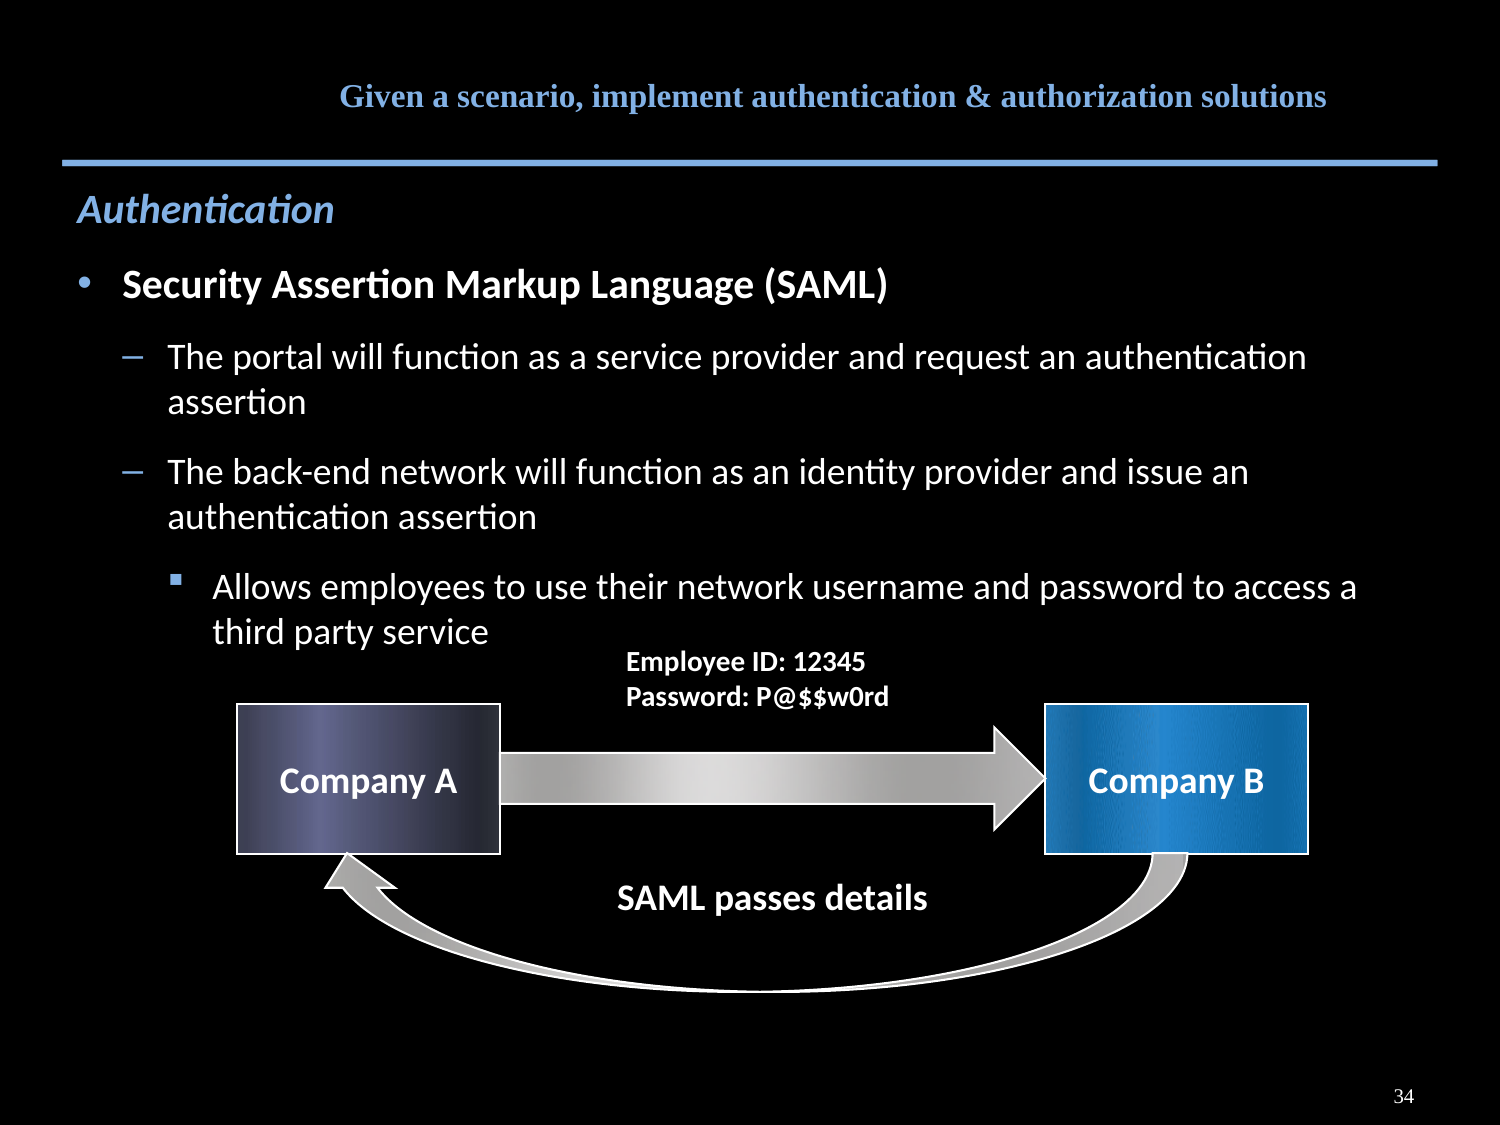

# Given a scenario, implement authentication & authorization solutions
Authentication
Security Assertion Markup Language (SAML)
The portal will function as a service provider and request an authentication assertion
The back-end network will function as an identity provider and issue an authentication assertion
Allows employees to use their network username and password to access a third party service

Employee ID: 12345
Password: P@$$w0rd
Company A
Company B

SAML passes details
34